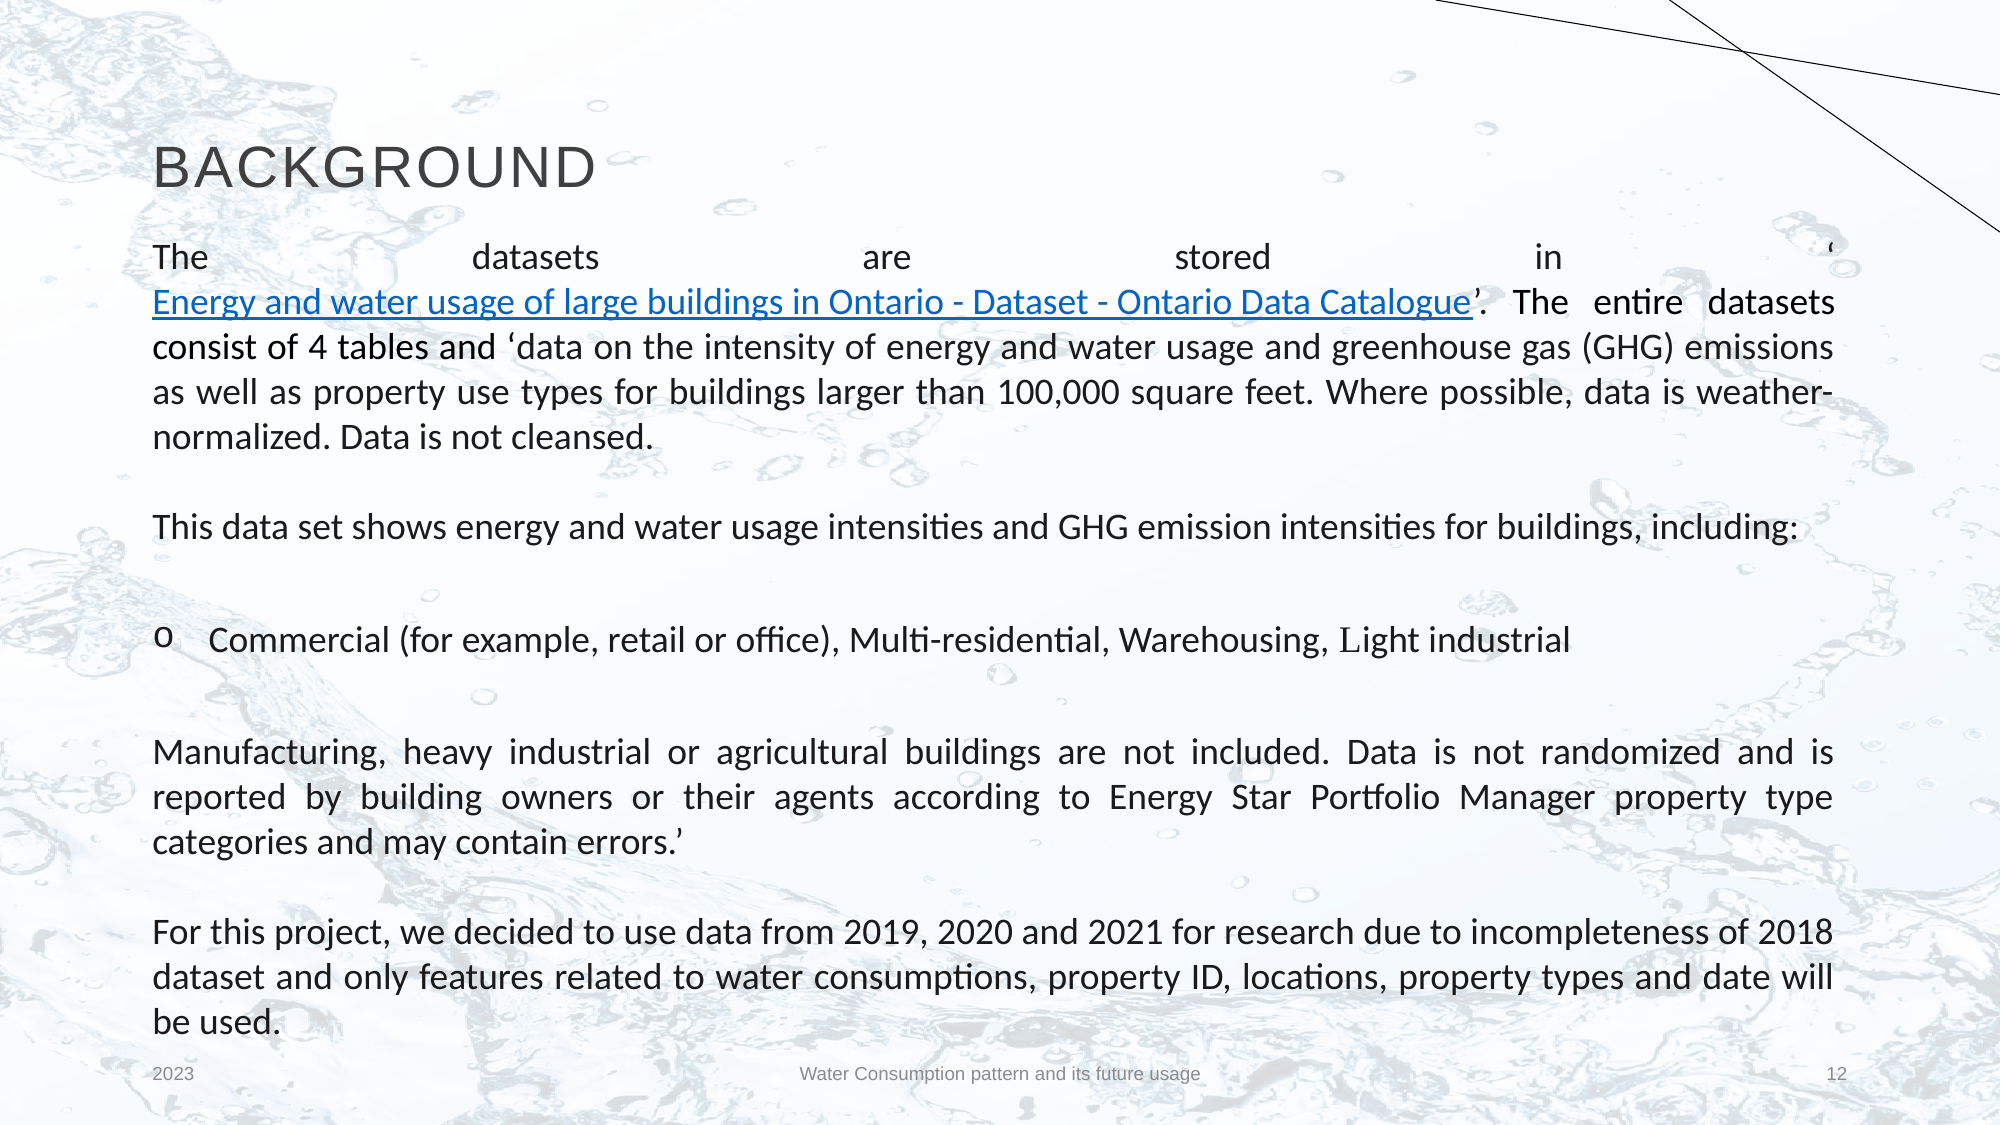

# Background
The datasets are stored in ‘Energy and water usage of large buildings in Ontario - Dataset - Ontario Data Catalogue’. The entire datasets consist of 4 tables and ‘data on the intensity of energy and water usage and greenhouse gas (GHG) emissions as well as property use types for buildings larger than 100,000 square feet. Where possible, data is weather-normalized. Data is not cleansed.

This data set shows energy and water usage intensities and GHG emission intensities for buildings, including:

Commercial (for example, retail or office), Multi-residential, Warehousing, Light industrial

Manufacturing, heavy industrial or agricultural buildings are not included. Data is not randomized and is reported by building owners or their agents according to Energy Star Portfolio Manager property type categories and may contain errors.’

For this project, we decided to use data from 2019, 2020 and 2021 for research due to incompleteness of 2018 dataset and only features related to water consumptions, property ID, locations, property types and date will be used.

2023
Water Consumption pattern and its future usage
12